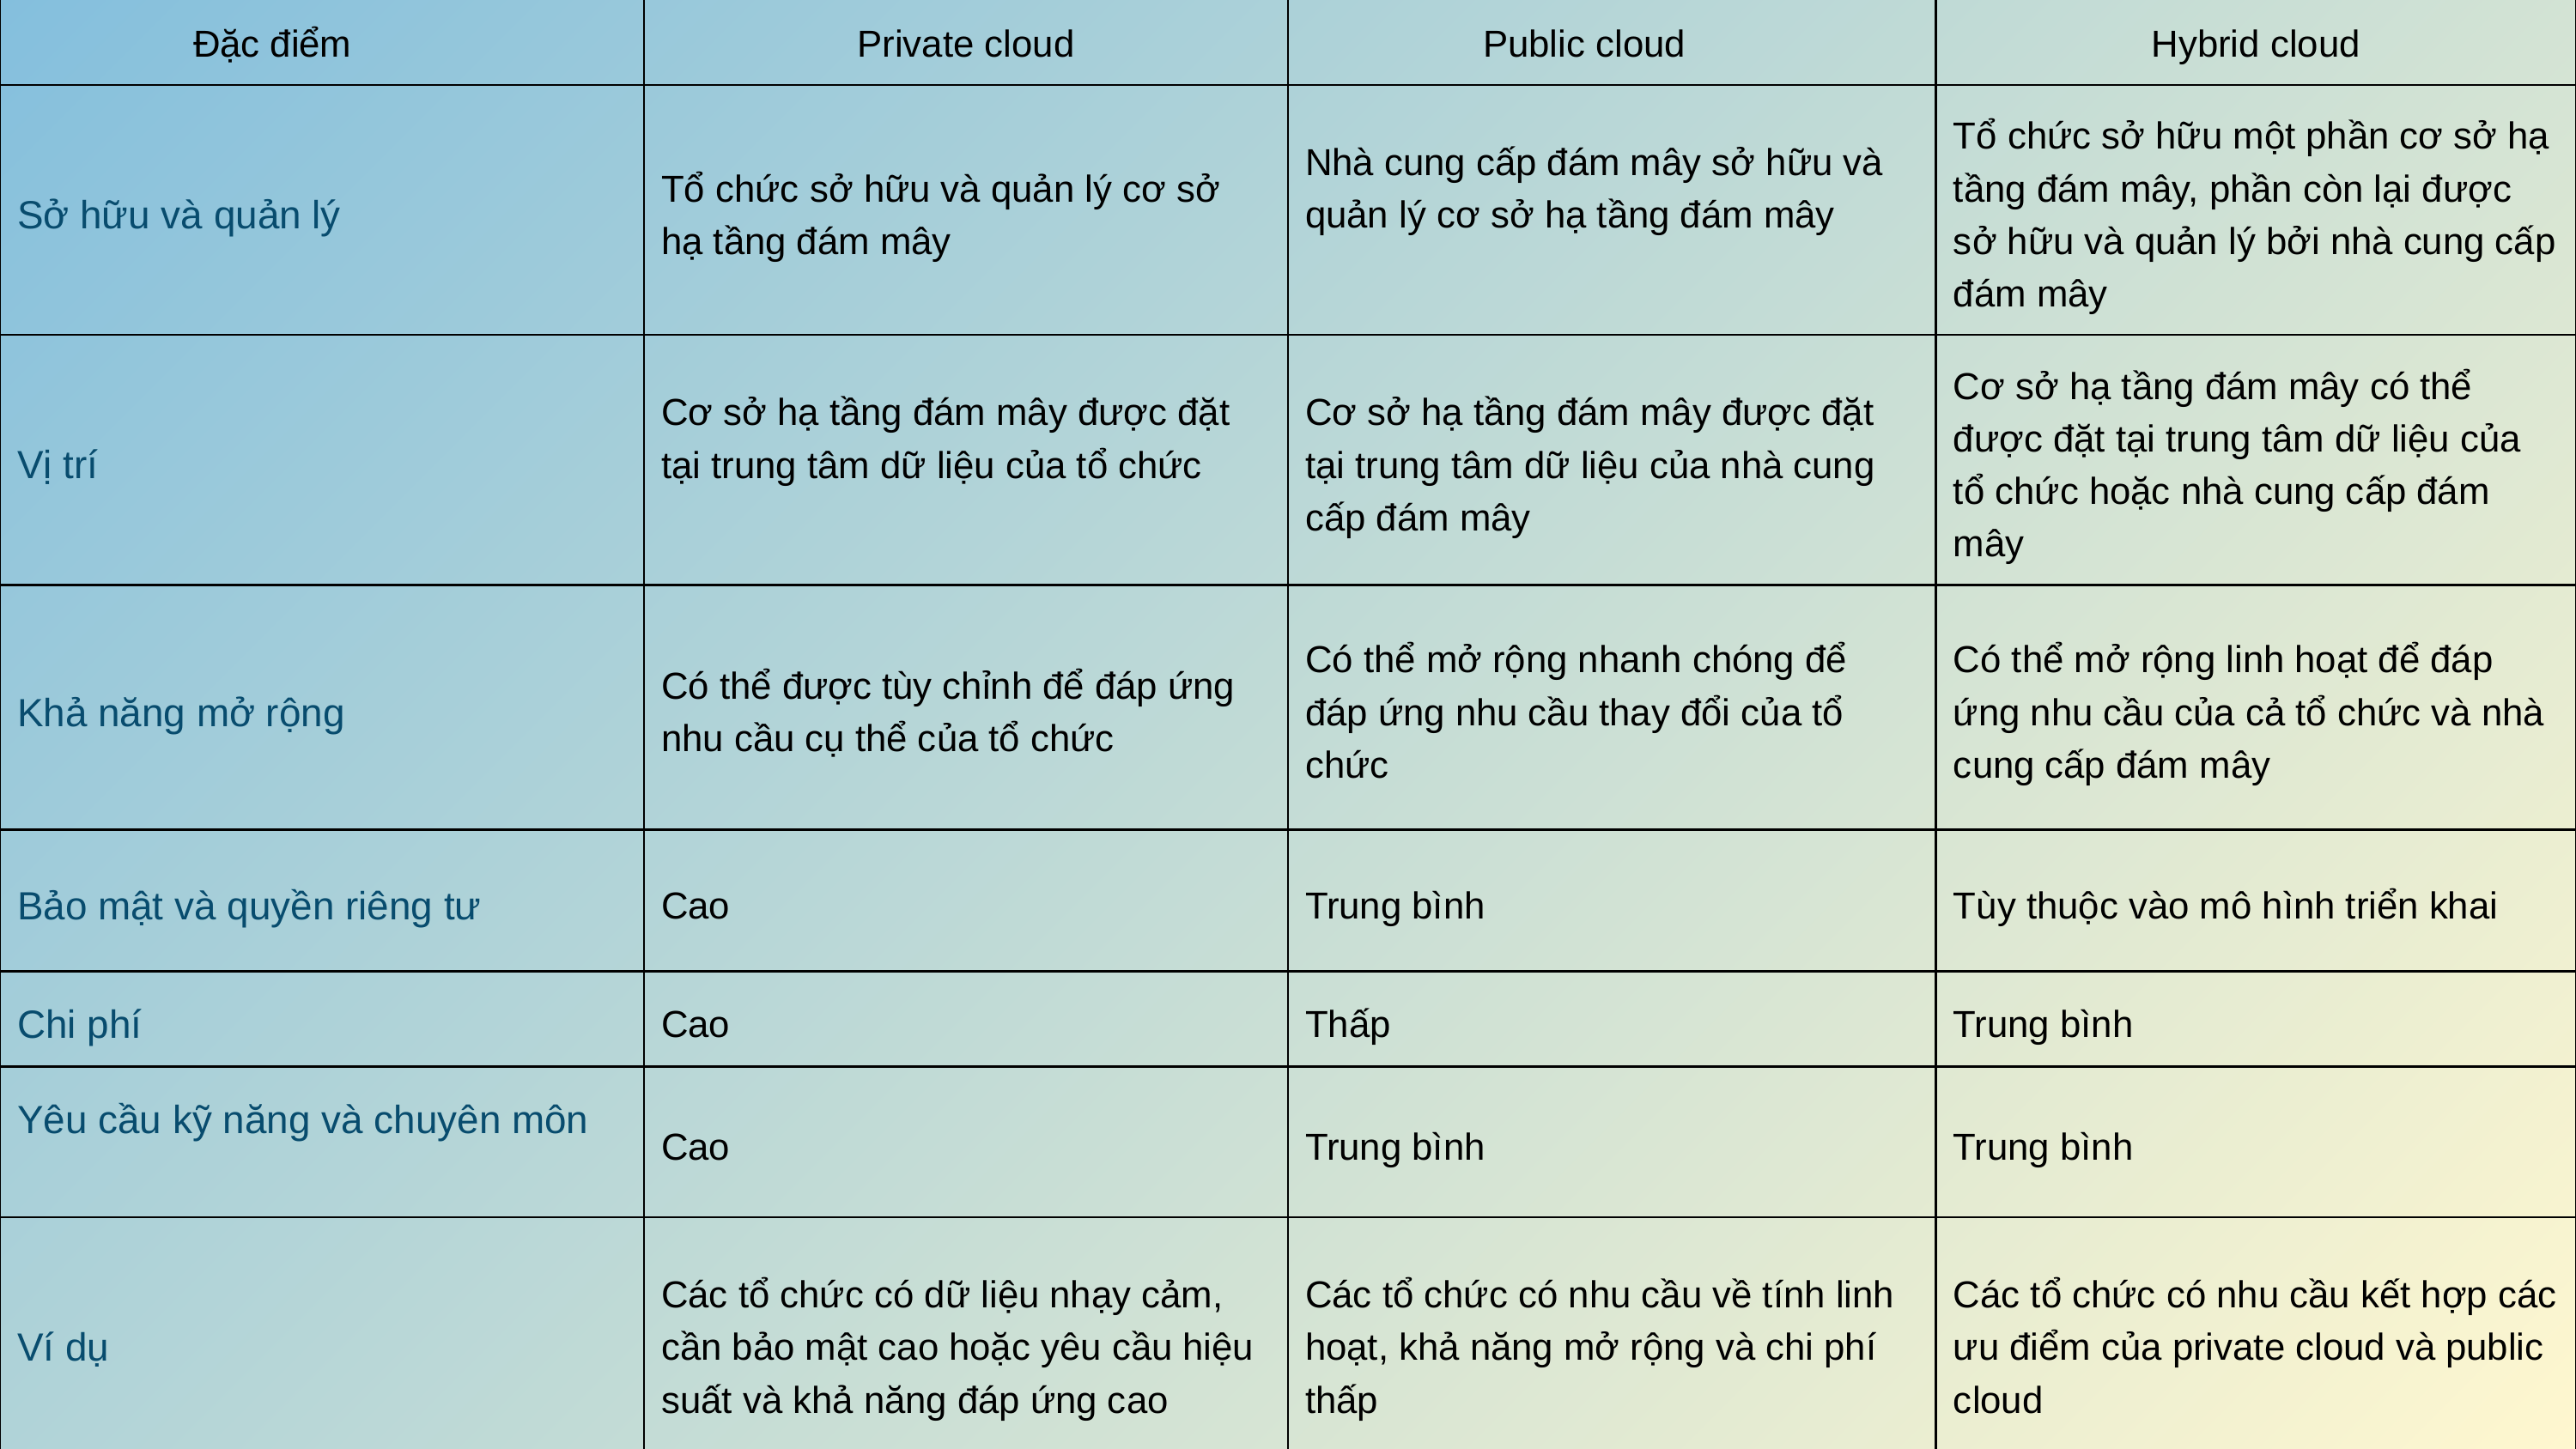

| Đặc điểm | Private cloud | Public cloud | Hybrid cloud |
| --- | --- | --- | --- |
| Sở hữu và quản lý | Tổ chức sở hữu và quản lý cơ sở hạ tầng đám mây | Nhà cung cấp đám mây sở hữu và quản lý cơ sở hạ tầng đám mây | Tổ chức sở hữu một phần cơ sở hạ tầng đám mây, phần còn lại được sở hữu và quản lý bởi nhà cung cấp đám mây |
| Vị trí | Cơ sở hạ tầng đám mây được đặt tại trung tâm dữ liệu của tổ chức | Cơ sở hạ tầng đám mây được đặt tại trung tâm dữ liệu của nhà cung cấp đám mây | Cơ sở hạ tầng đám mây có thể được đặt tại trung tâm dữ liệu của tổ chức hoặc nhà cung cấp đám mây |
| Khả năng mở rộng | Có thể được tùy chỉnh để đáp ứng nhu cầu cụ thể của tổ chức | Có thể mở rộng nhanh chóng để đáp ứng nhu cầu thay đổi của tổ chức | Có thể mở rộng linh hoạt để đáp ứng nhu cầu của cả tổ chức và nhà cung cấp đám mây |
| Bảo mật và quyền riêng tư | Cao | Trung bình | Tùy thuộc vào mô hình triển khai |
| Chi phí | Cao | Thấp | Trung bình |
| Yêu cầu kỹ năng và chuyên môn | Cao | Trung bình | Trung bình |
| Ví dụ | Các tổ chức có dữ liệu nhạy cảm, cần bảo mật cao hoặc yêu cầu hiệu suất và khả năng đáp ứng cao | Các tổ chức có nhu cầu về tính linh hoạt, khả năng mở rộng và chi phí thấp | Các tổ chức có nhu cầu kết hợp các ưu điểm của private cloud và public cloud |